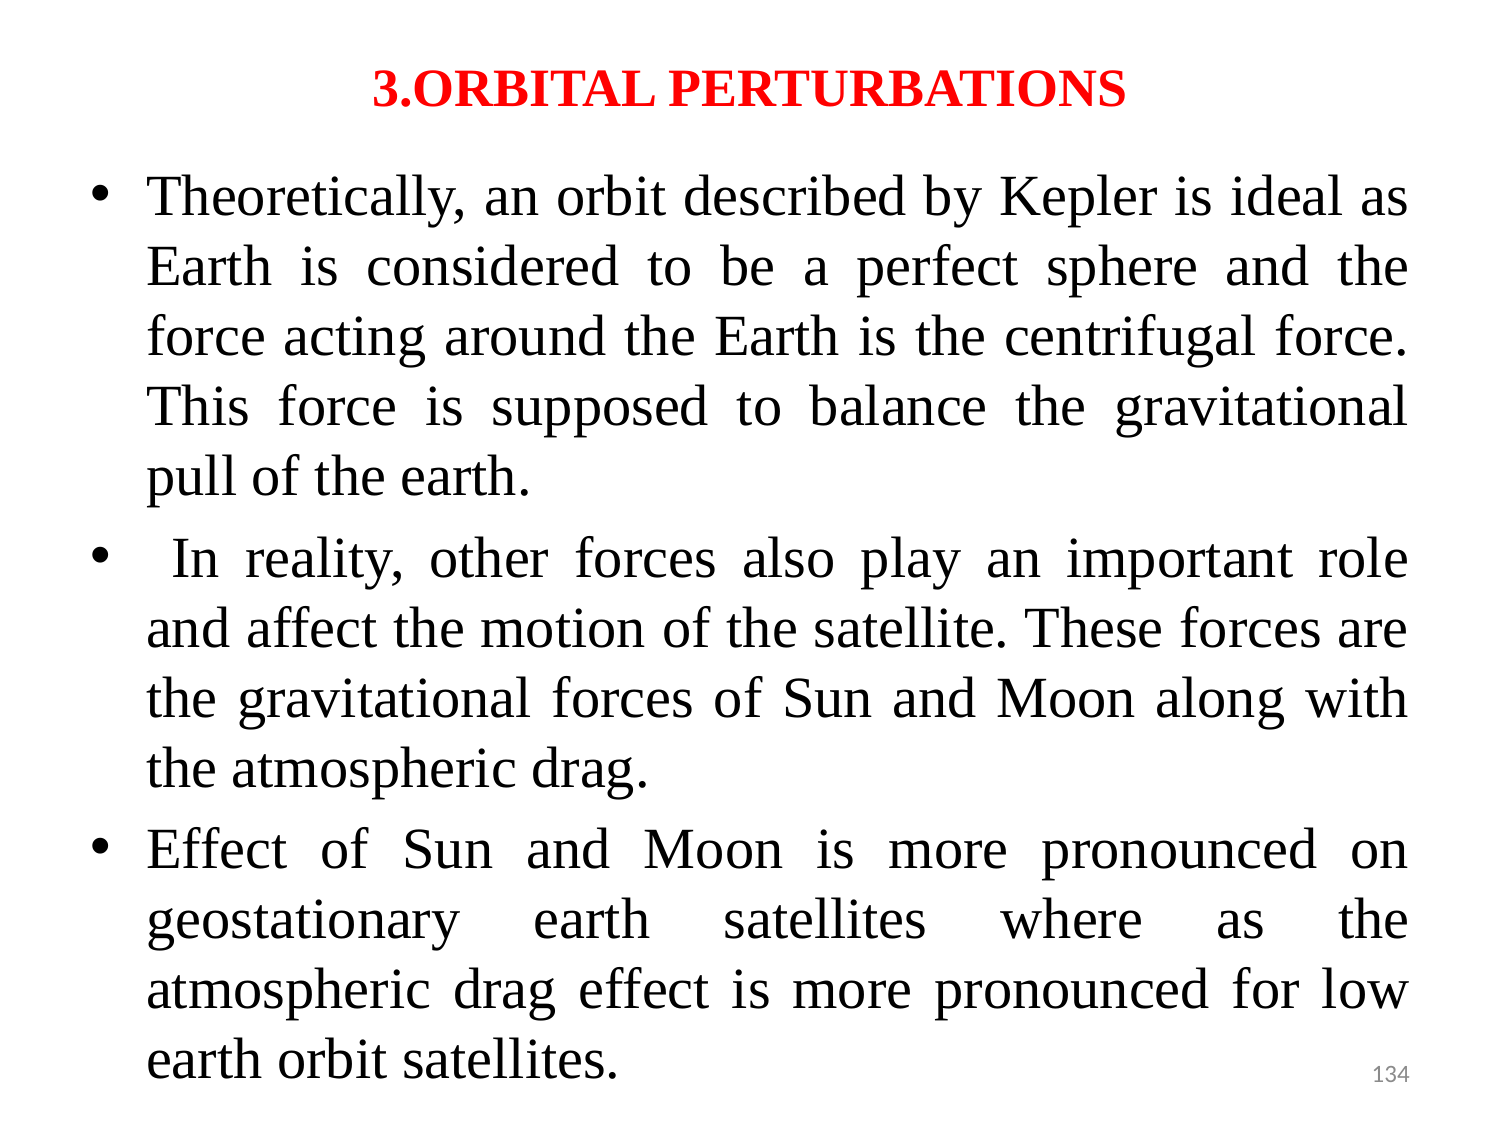

# 3.ORBITAL PERTURBATIONS
Theoretically, an orbit described by Kepler is ideal as Earth is considered to be a perfect sphere and the force acting around the Earth is the centrifugal force. This force is supposed to balance the gravitational pull of the earth.
 In reality, other forces also play an important role and affect the motion of the satellite. These forces are the gravitational forces of Sun and Moon along with the atmospheric drag.
Effect of Sun and Moon is more pronounced on geostationary earth satellites where as the atmospheric drag effect is more pronounced for low earth orbit satellites.
134